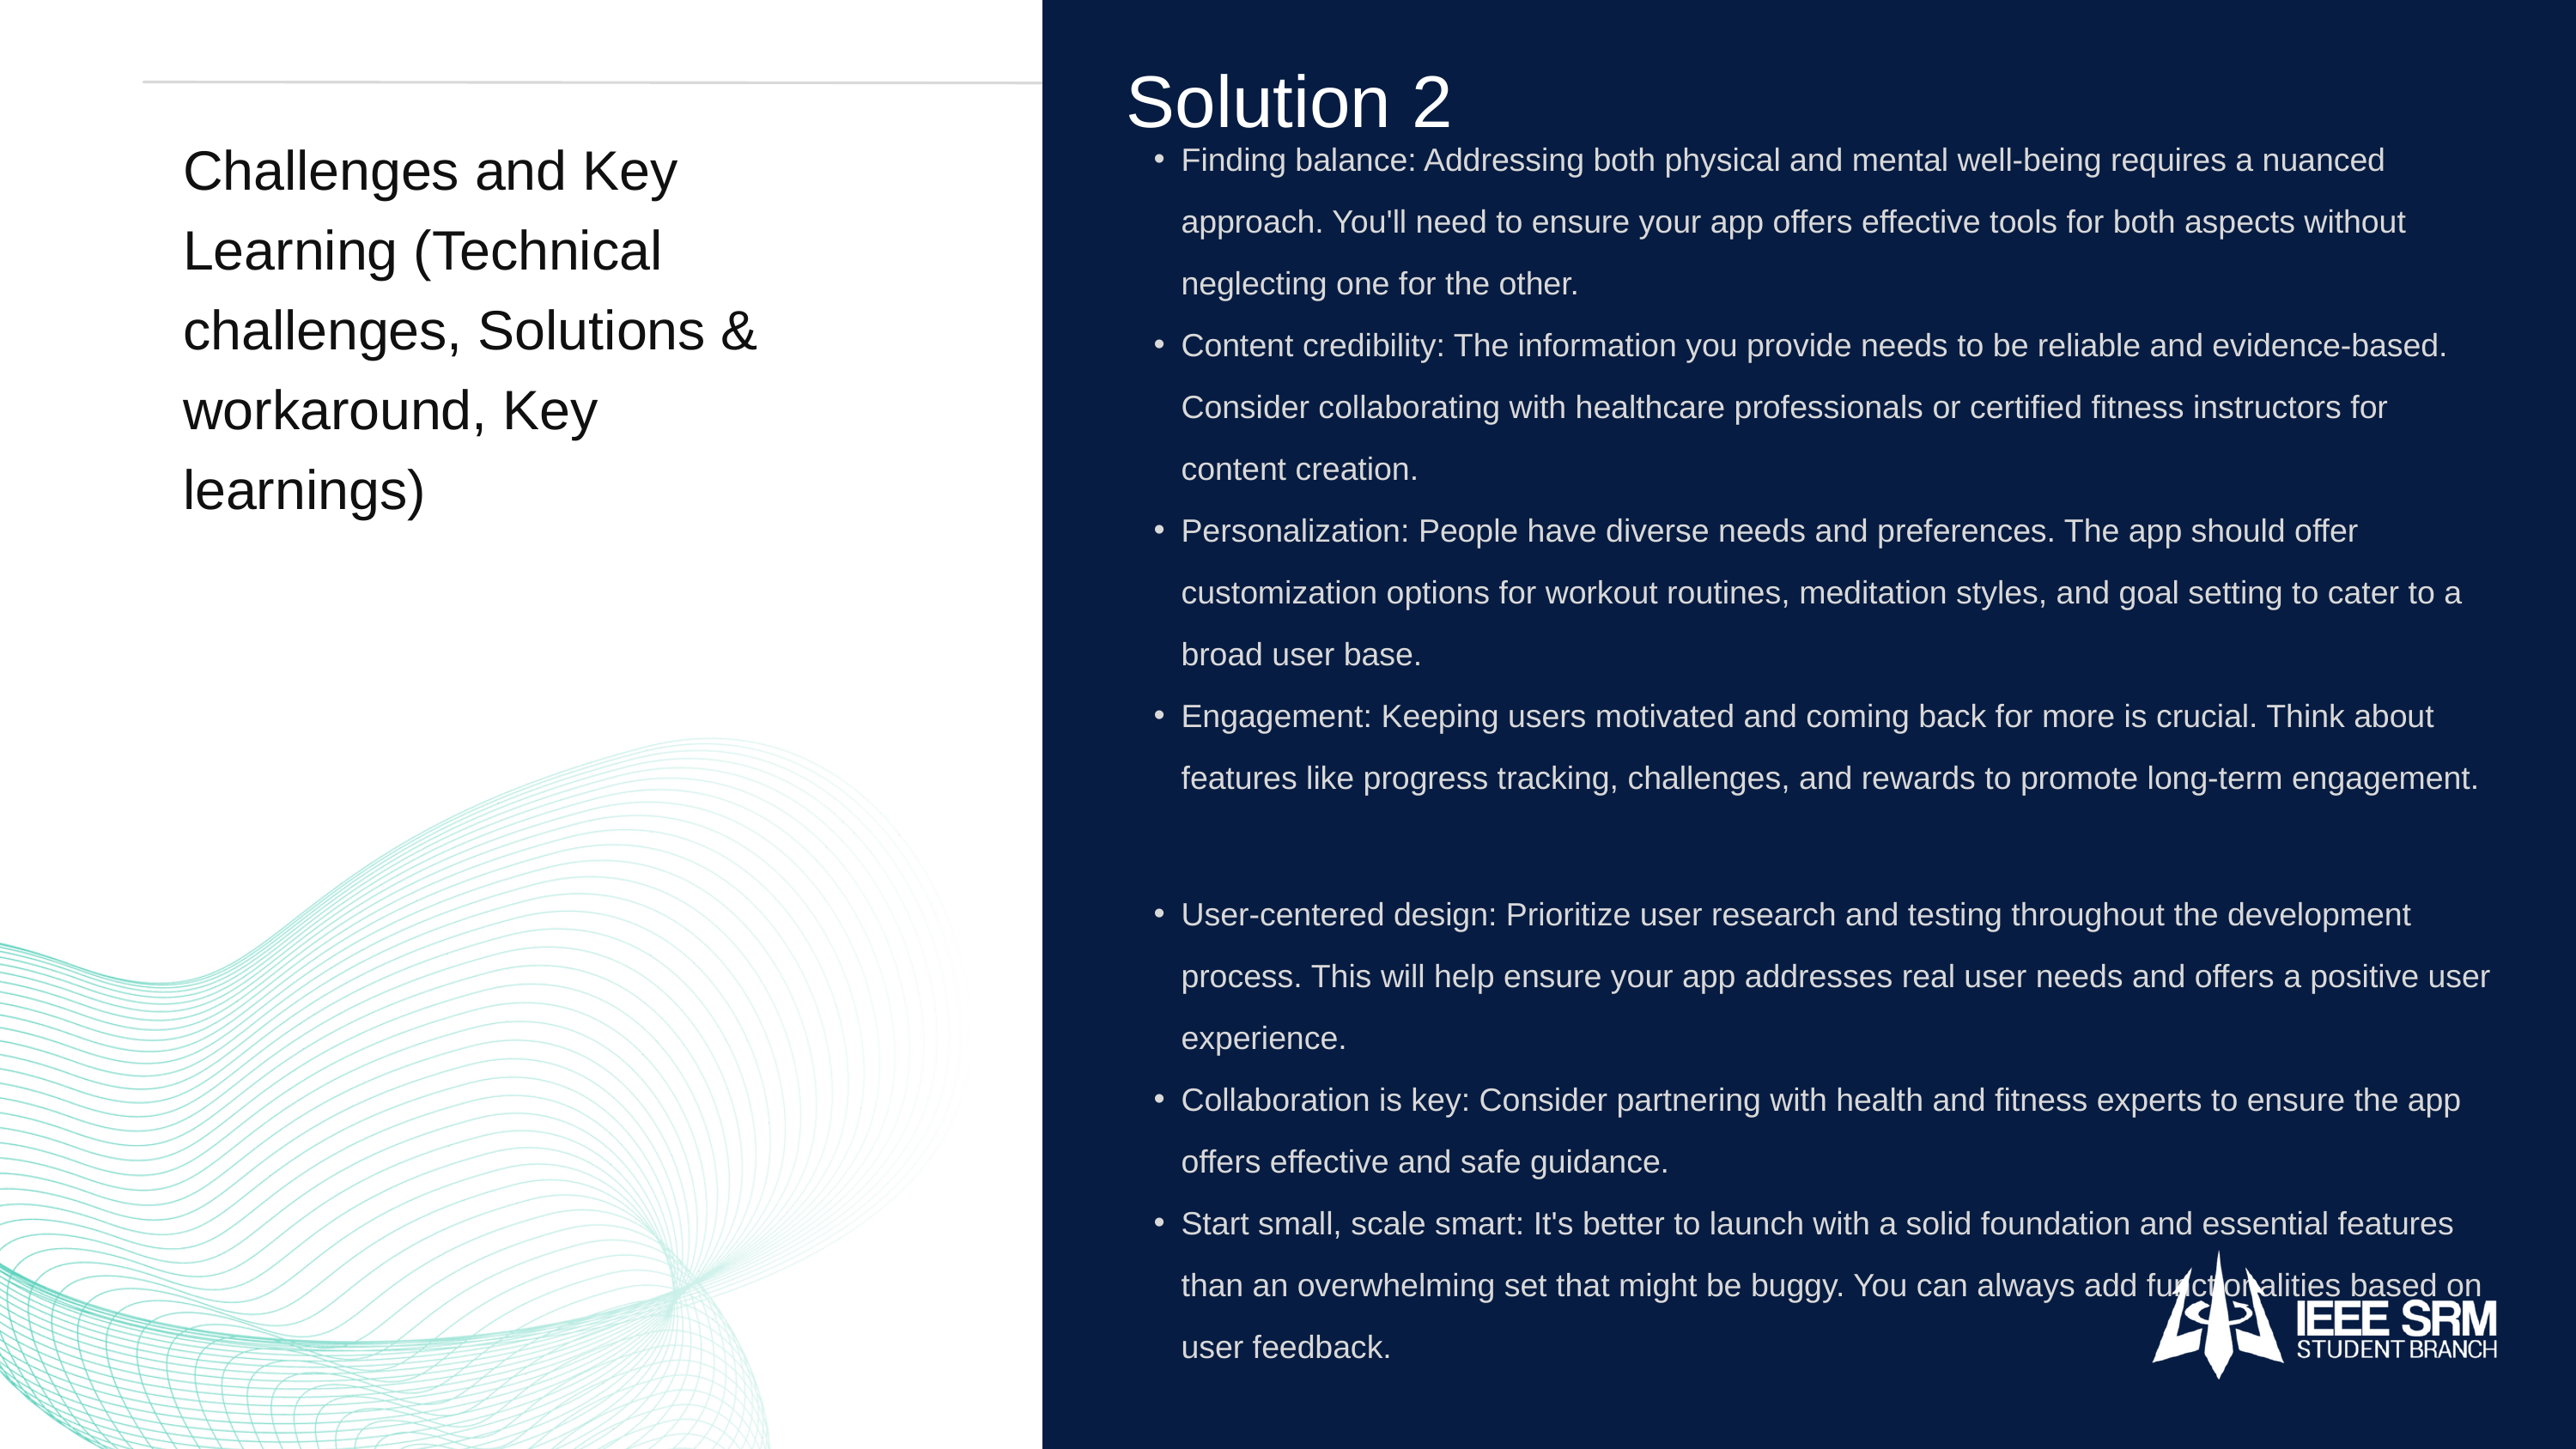

Solution 2

Finding balance: Addressing both physical and mental well-being requires a nuanced approach. You'll need to ensure your app offers effective tools for both aspects without neglecting one for the other.
Content credibility: The information you provide needs to be reliable and evidence-based. Consider collaborating with healthcare professionals or certified fitness instructors for content creation.
Personalization: People have diverse needs and preferences. The app should offer customization options for workout routines, meditation styles, and goal setting to cater to a broad user base.
Engagement: Keeping users motivated and coming back for more is crucial. Think about features like progress tracking, challenges, and rewards to promote long-term engagement.

Challenges and Key Learning (Technical challenges, Solutions & workaround, Key learnings)

User-centered design: Prioritize user research and testing throughout the development process. This will help ensure your app addresses real user needs and offers a positive user experience.
Collaboration is key: Consider partnering with health and fitness experts to ensure the app offers effective and safe guidance.
Start small, scale smart: It's better to launch with a solid foundation and essential features than an overwhelming set that might be buggy. You can always add functionalities based on user feedback.